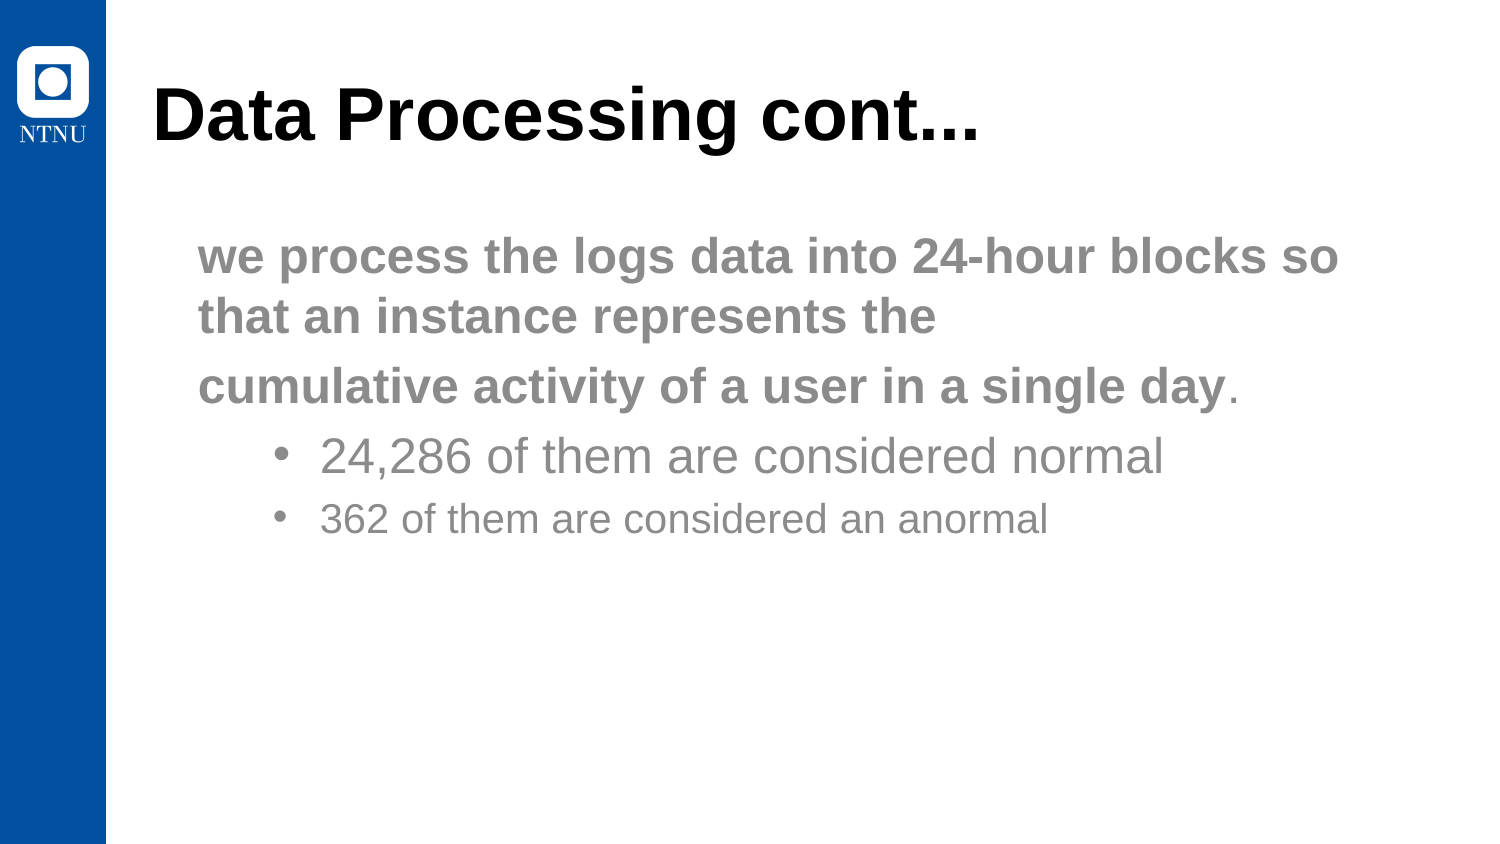

# Data Processing cont...
we process the logs data into 24-hour blocks so that an instance represents the
cumulative activity of a user in a single day.
24,286 of them are considered normal
362 of them are considered an anormal